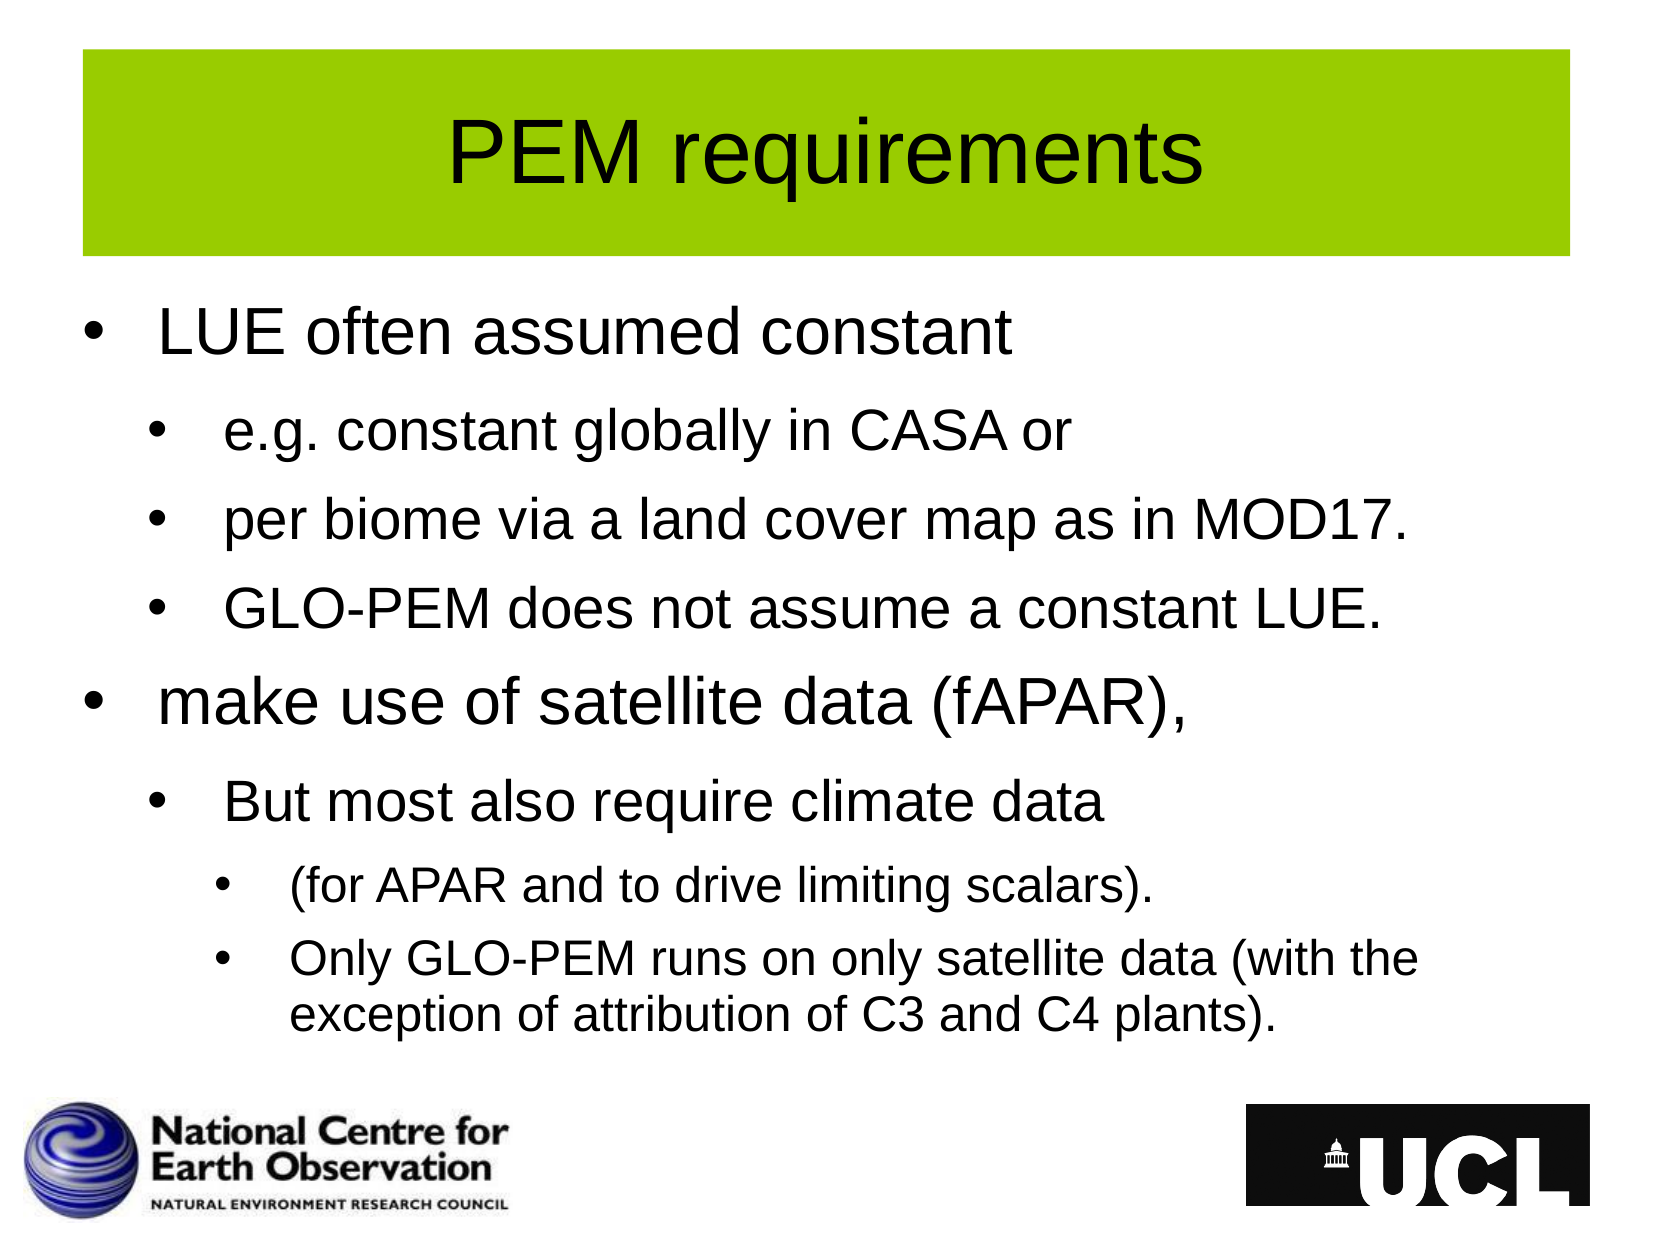

# PEM requirements
LUE often assumed constant
e.g. constant globally in CASA or
per biome via a land cover map as in MOD17.
GLO-PEM does not assume a constant LUE.
make use of satellite data (fAPAR),
But most also require climate data
(for APAR and to drive limiting scalars).
Only GLO-PEM runs on only satellite data (with the exception of attribution of C3 and C4 plants).